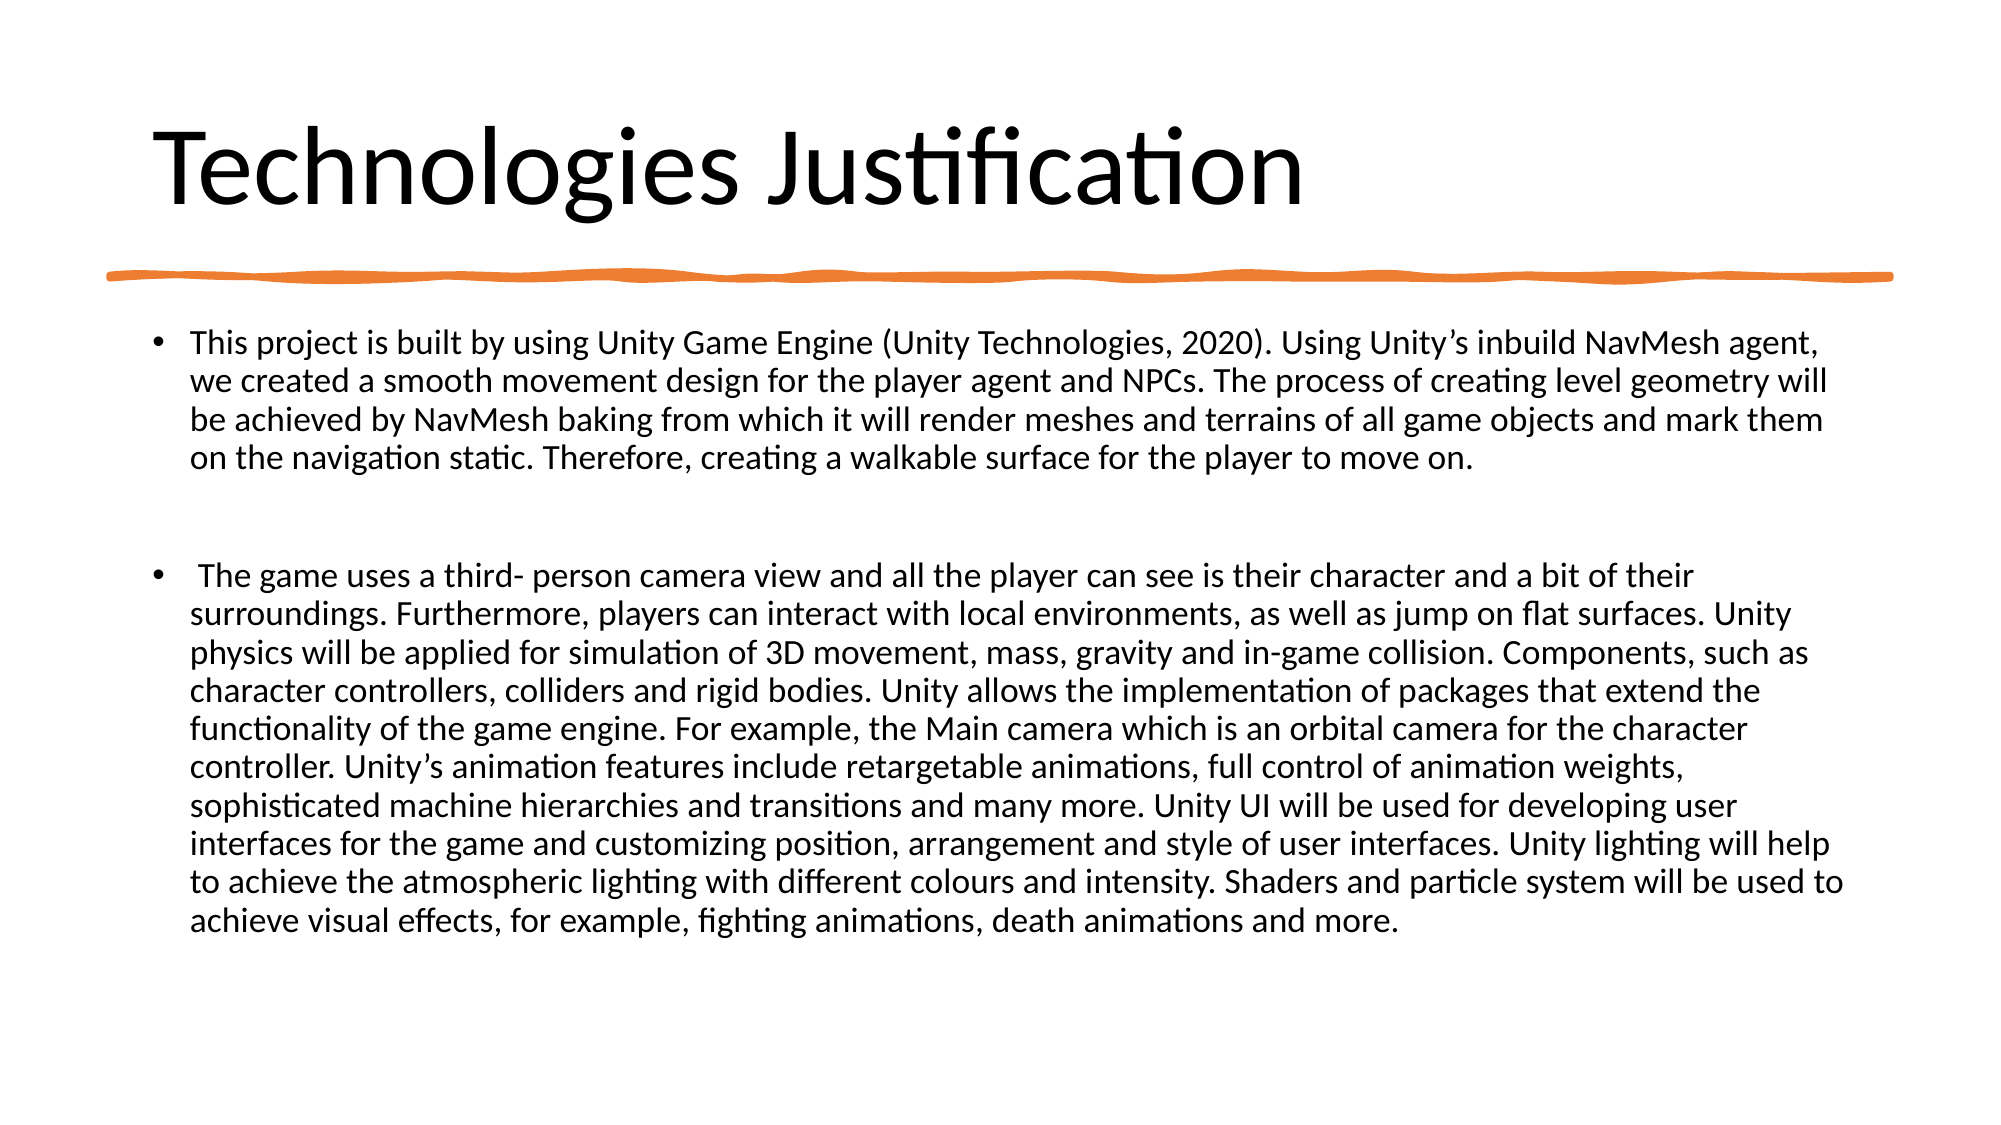

# Technologies Justification

This project is built by using Unity Game Engine (Unity Technologies, 2020). Using Unity’s inbuild NavMesh agent, we created a smooth movement design for the player agent and NPCs. The process of creating level geometry will be achieved by NavMesh baking from which it will render meshes and terrains of all game objects and mark them on the navigation static. Therefore, creating a walkable surface for the player to move on.

 The game uses a third- person camera view and all the player can see is their character and a bit of their surroundings. Furthermore, players can interact with local environments, as well as jump on flat surfaces. Unity physics will be applied for simulation of 3D movement, mass, gravity and in-game collision. Components, such as character controllers, colliders and rigid bodies. Unity allows the implementation of packages that extend the functionality of the game engine. For example, the Main camera which is an orbital camera for the character controller. Unity’s animation features include retargetable animations, full control of animation weights, sophisticated machine hierarchies and transitions and many more. Unity UI will be used for developing user interfaces for the game and customizing position, arrangement and style of user interfaces. Unity lighting will help to achieve the atmospheric lighting with different colours and intensity. Shaders and particle system will be used to achieve visual effects, for example, fighting animations, death animations and more.